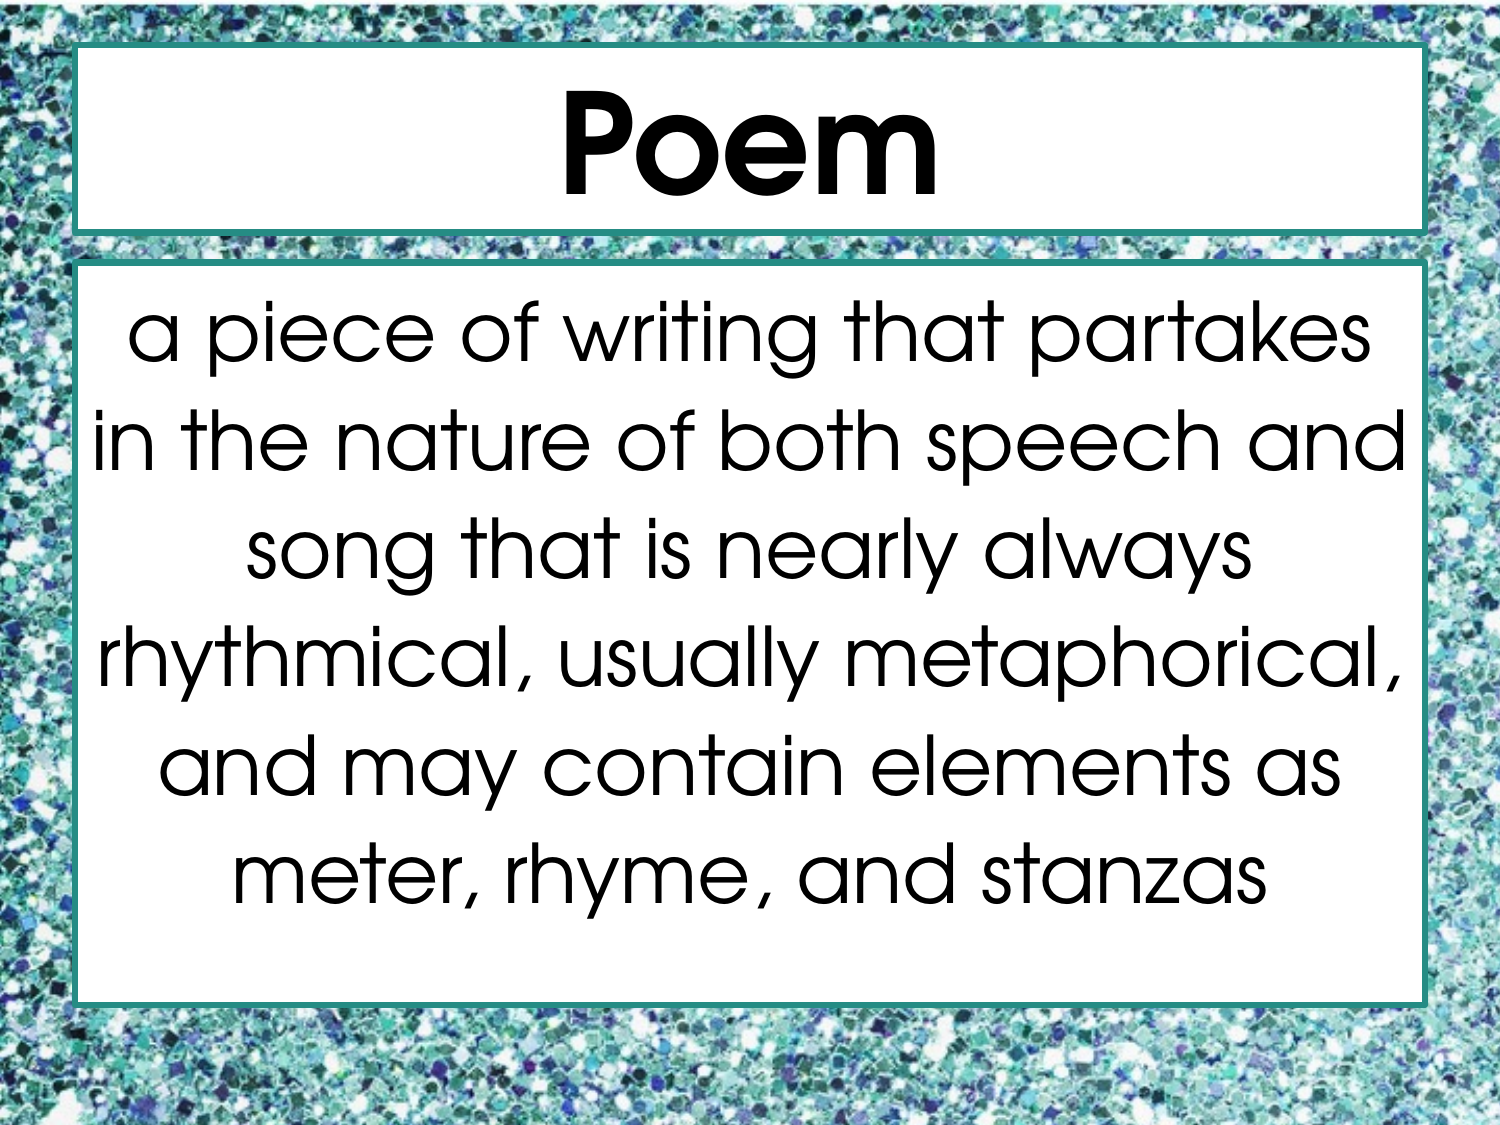

# Poem
a piece of writing that partakes in the nature of both speech and song that is nearly always rhythmical, usually metaphorical, and may contain elements as meter, rhyme, and stanzas